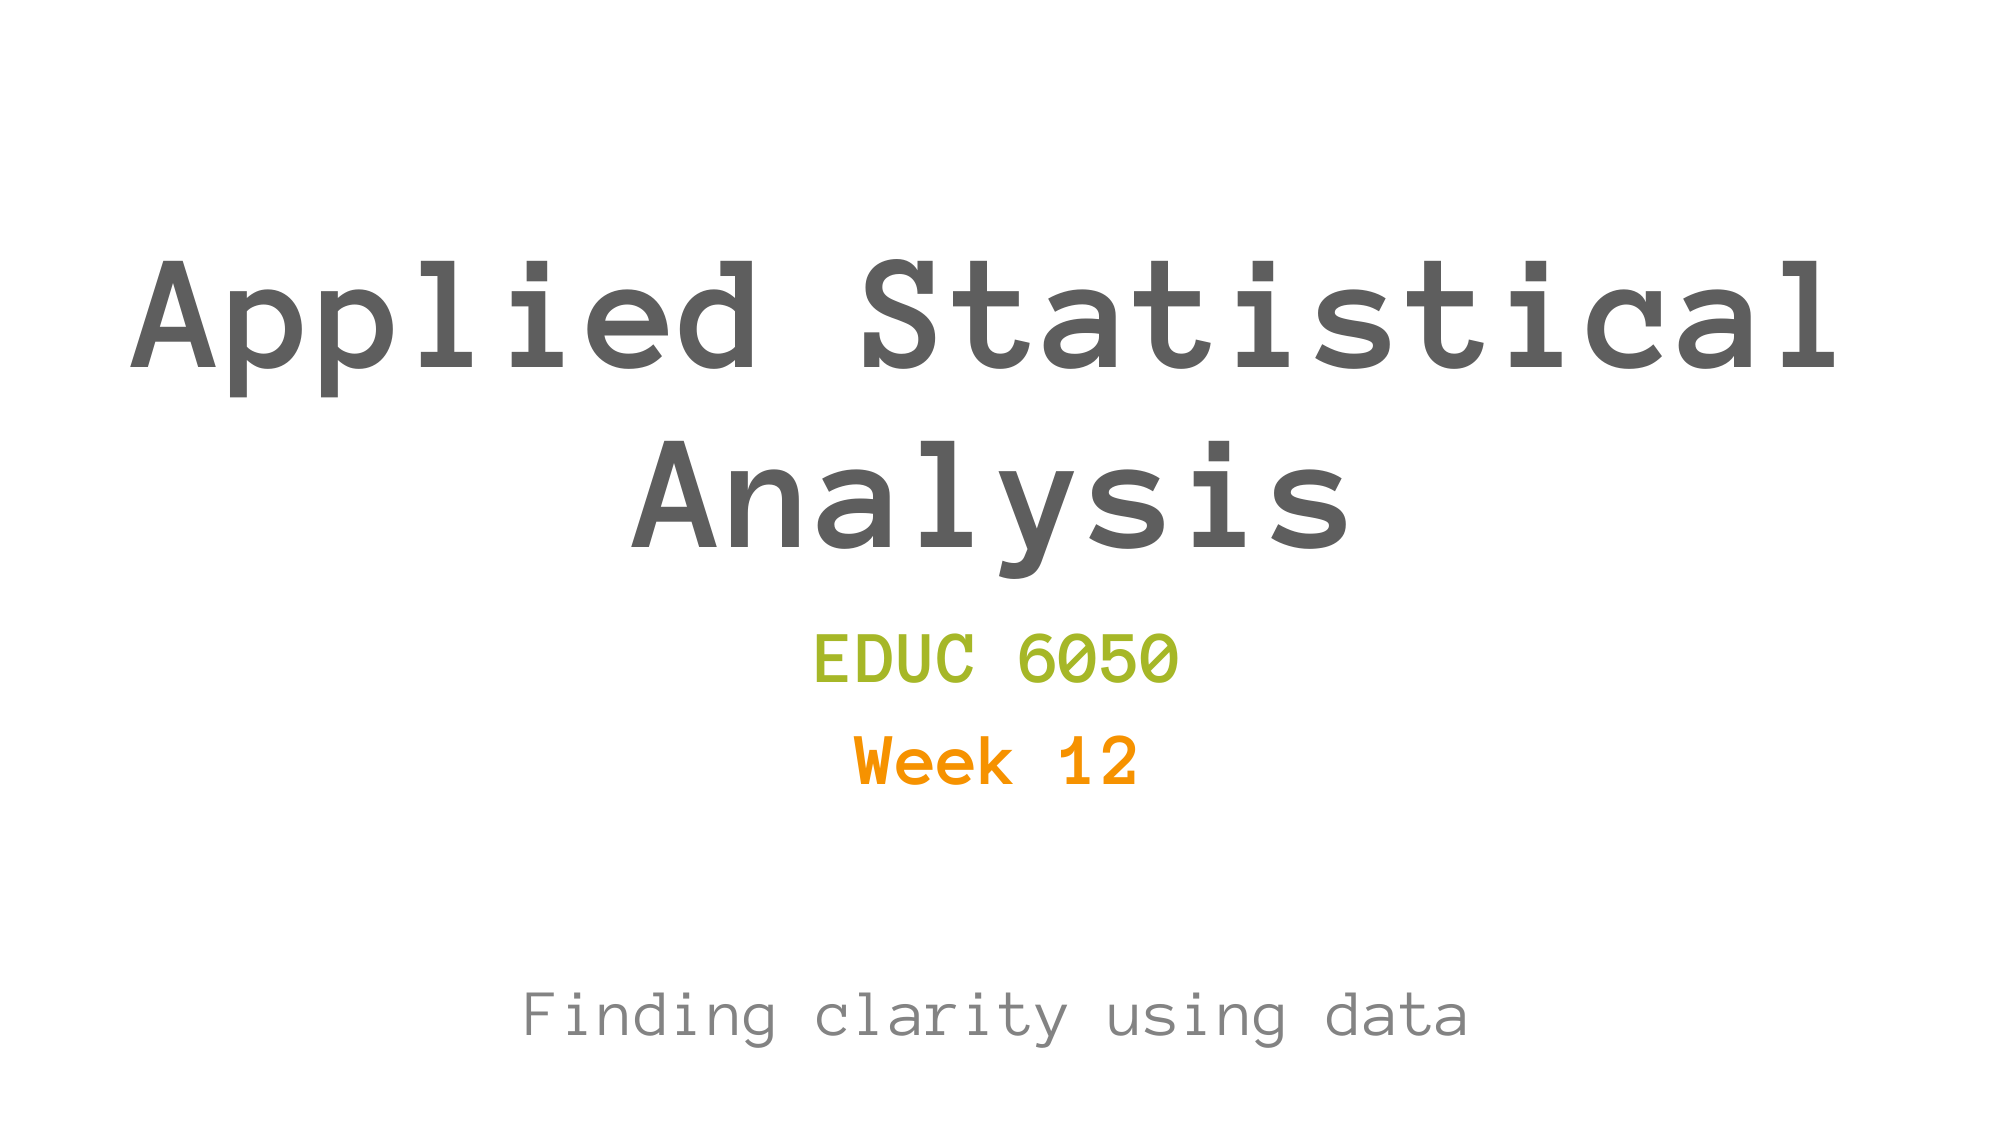

# Applied Statistical Analysis
EDUC 6050
Week 12
Finding clarity using data